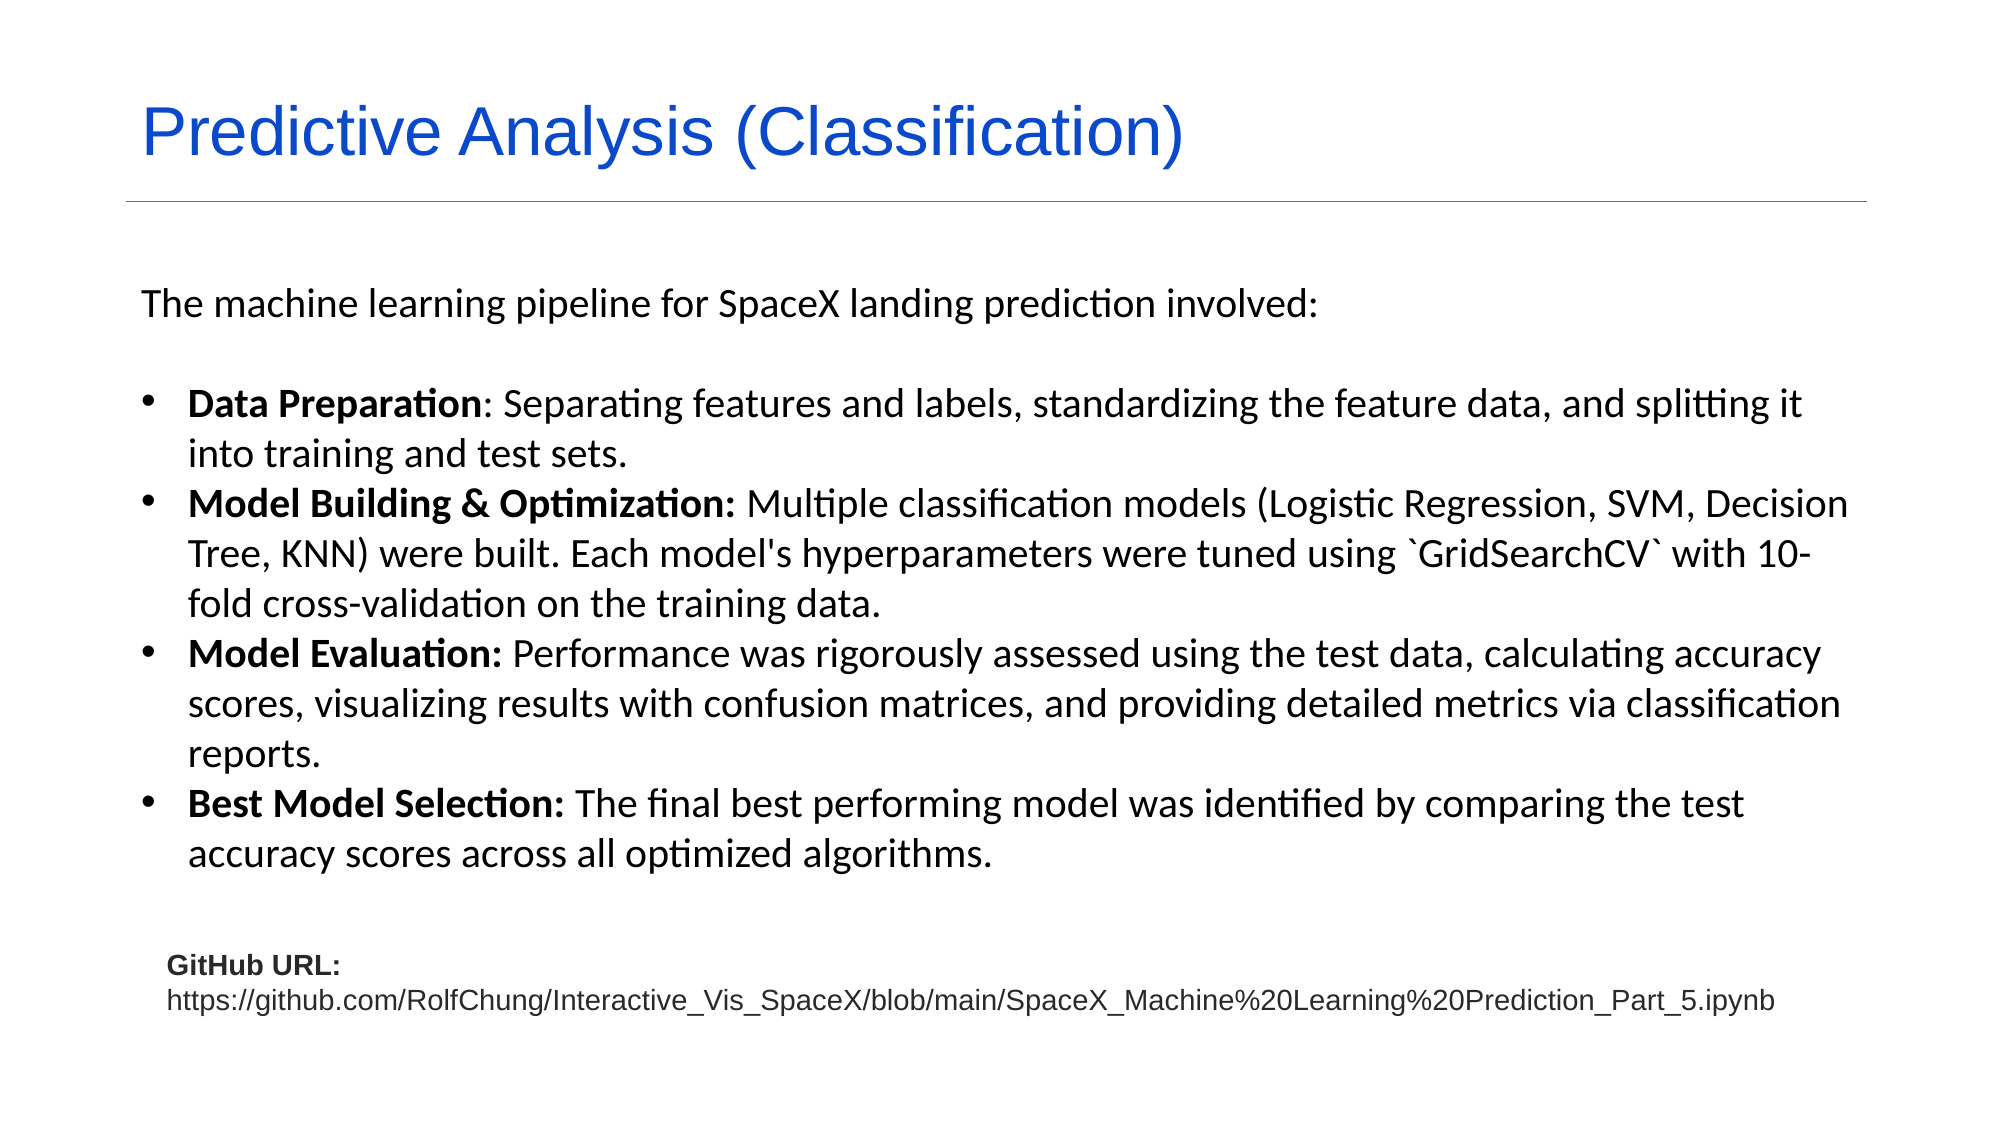

Predictive Analysis (Classification)
The machine learning pipeline for SpaceX landing prediction involved:

Data Preparation: Separating features and labels, standardizing the feature data, and splitting it into training and test sets.
Model Building & Optimization: Multiple classification models (Logistic Regression, SVM, Decision Tree, KNN) were built. Each model's hyperparameters were tuned using `GridSearchCV` with 10-fold cross-validation on the training data.
Model Evaluation: Performance was rigorously assessed using the test data, calculating accuracy scores, visualizing results with confusion matrices, and providing detailed metrics via classification reports.
Best Model Selection: The final best performing model was identified by comparing the test accuracy scores across all optimized algorithms.
GitHub URL:
https://github.com/RolfChung/Interactive_Vis_SpaceX/blob/main/SpaceX_Machine%20Learning%20Prediction_Part_5.ipynb